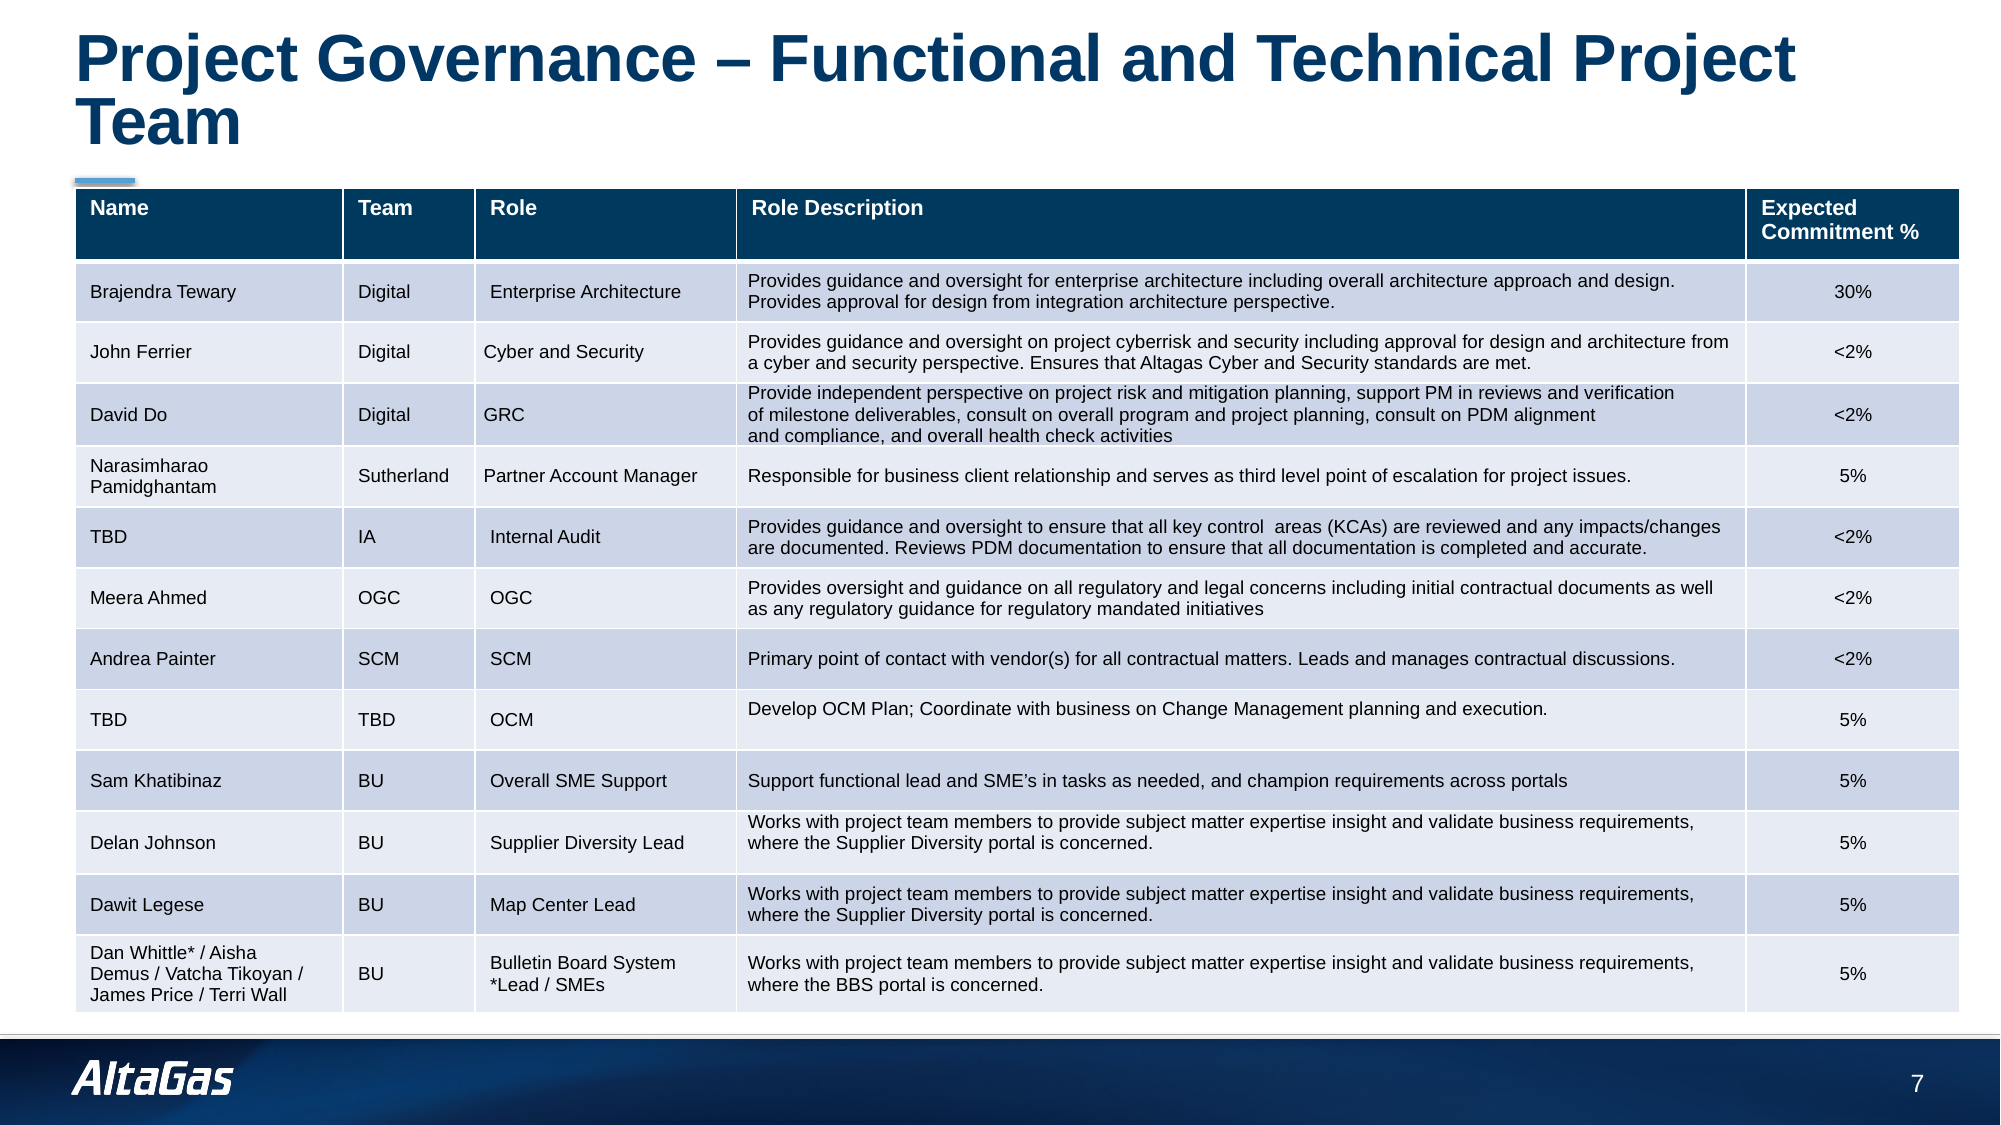

# Project Governance – Functional and Technical Project Team
| Name | Team | Role | Role Description | Expected Commitment % |
| --- | --- | --- | --- | --- |
| Brajendra Tewary | Digital | Enterprise Architecture | Provides guidance and oversight for enterprise architecture including overall architecture approach and design. Provides approval for design from integration architecture perspective. | 30% |
| John Ferrier | Digital | Cyber and Security | Provides guidance and oversight on project cyberrisk and security including approval for design and architecture from a cyber and security perspective. Ensures that Altagas Cyber and Security standards are met. | <2% |
| David Do | Digital | GRC | Provide independent perspective on project risk and mitigation planning, support PM in reviews and verification of milestone deliverables, consult on overall program and project planning, consult on PDM alignment and compliance, and overall health check activities | <2% |
| Narasimharao Pamidghantam | Sutherland | Partner Account Manager | Responsible for business client relationship and serves as third level point of escalation for project issues. | 5% |
| TBD | IA | Internal Audit | Provides guidance and oversight to ensure that all key control areas (KCAs) are reviewed and any impacts/changes are documented. Reviews PDM documentation to ensure that all documentation is completed and accurate. | <2% |
| Meera Ahmed | OGC | OGC | Provides oversight and guidance on all regulatory and legal concerns including initial contractual documents as well as any regulatory guidance for regulatory mandated initiatives | <2% |
| Andrea Painter | SCM | SCM | Primary point of contact with vendor(s) for all contractual matters. Leads and manages contractual discussions. | <2% |
| TBD | TBD | OCM | Develop OCM Plan; Coordinate with business on Change Management planning and execution​. | 5% |
| Sam Khatibinaz | BU | Overall SME Support | Support functional lead and SME’s in tasks as needed, and champion requirements across portals | 5% |
| Delan Johnson | BU | Supplier Diversity Lead | Works with project team members to provide subject matter expertise insight and validate business requirements, where the Supplier Diversity portal is concerned. | 5% |
| Dawit Legese | BU | Map Center Lead | Works with project team members to provide subject matter expertise insight and validate business requirements, where the Supplier Diversity portal is concerned. | 5% |
| Dan Whittle\* / Aisha Demus / Vatcha Tikoyan / James Price / Terri Wall | BU | Bulletin Board System \*Lead / SMEs | Works with project team members to provide subject matter expertise insight and validate business requirements, where the BBS portal is concerned. | 5% |
7